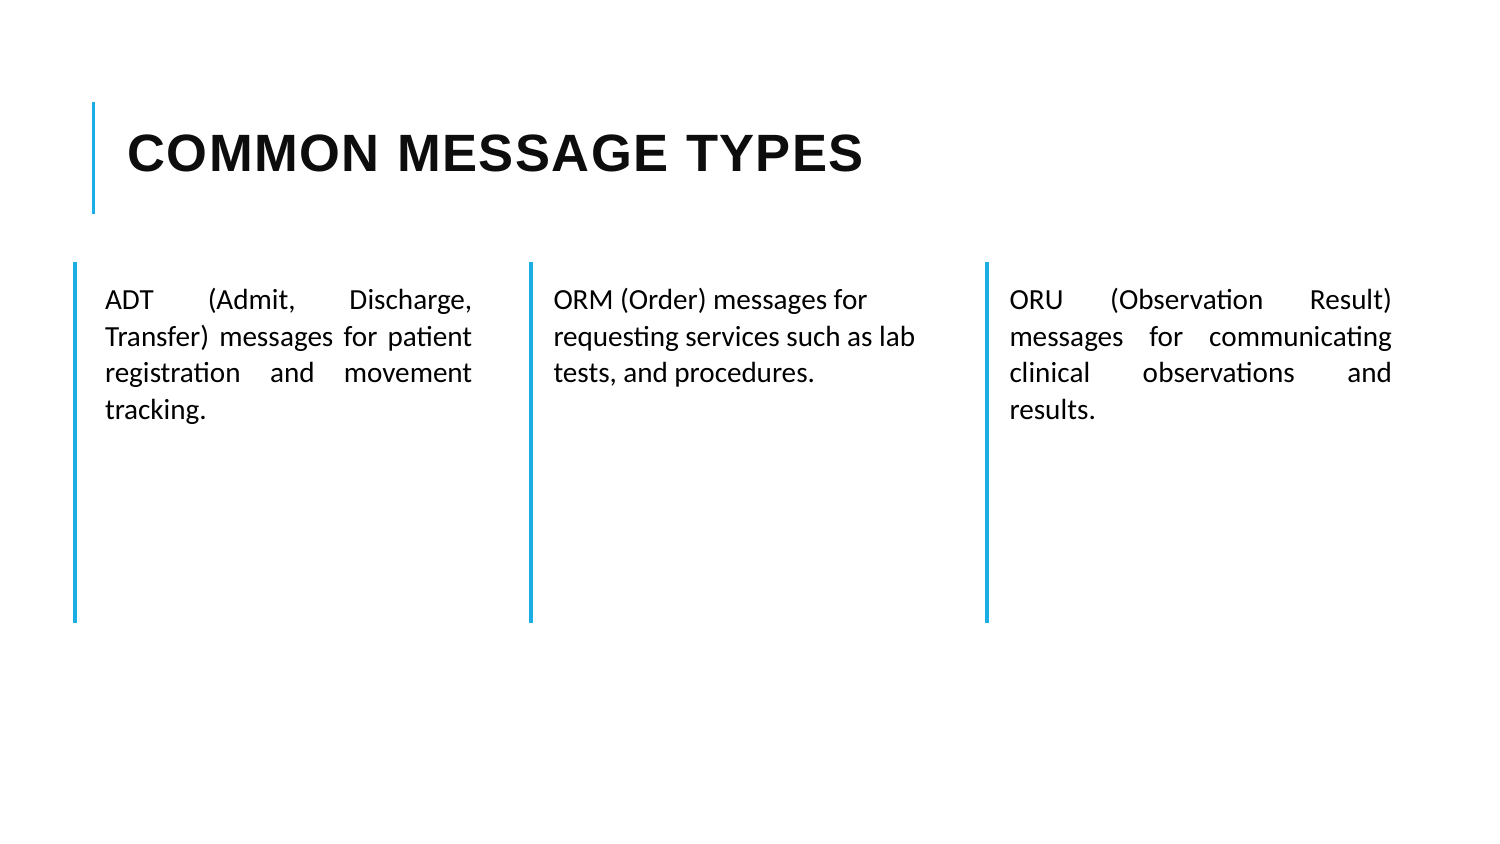

# Common Message Types
ADT (Admit, Discharge, Transfer) messages for patient registration and movement tracking.
ORM (Order) messages for requesting services such as lab tests, and procedures.
ORU (Observation Result) messages for communicating clinical observations and results.